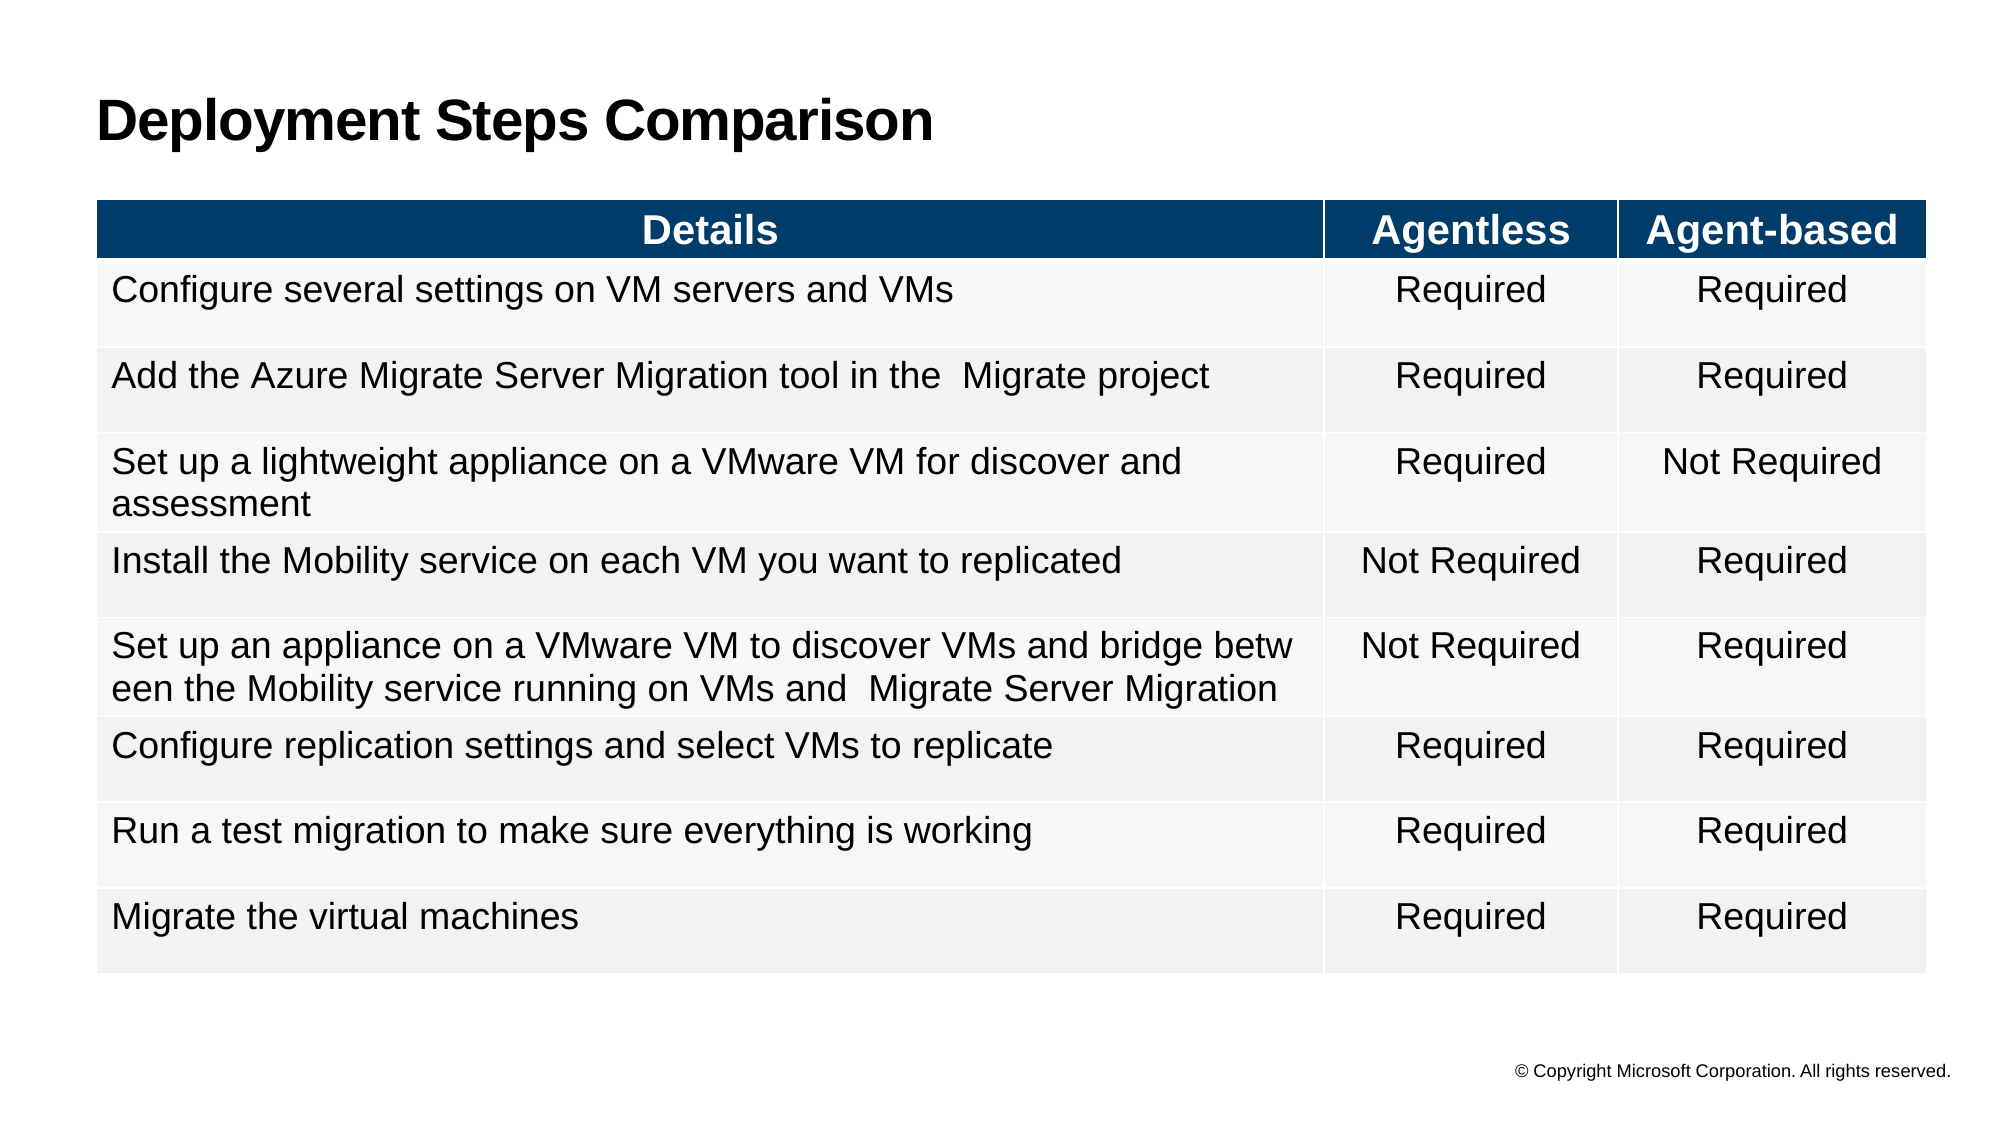

# Deployment Steps Comparison
| Details | Agentless | Agent-based |
| --- | --- | --- |
| Configure several settings on VM servers and VMs | Required | Required |
| Add the Azure Migrate Server Migration tool in the  Migrate project | Required | Required |
| Set up a lightweight appliance on a VMware VM for discover and assessment | Required | Not Required |
| Install the Mobility service on each VM you want to replicated | Not Required | Required |
| Set up an appliance on a VMware VM to discover VMs and bridge between the Mobility service running on VMs and  Migrate Server Migration | Not Required | Required |
| Configure replication settings and select VMs to replicate | Required | Required |
| Run a test migration to make sure everything is working | Required | Required |
| Migrate the virtual machines | Required | Required |